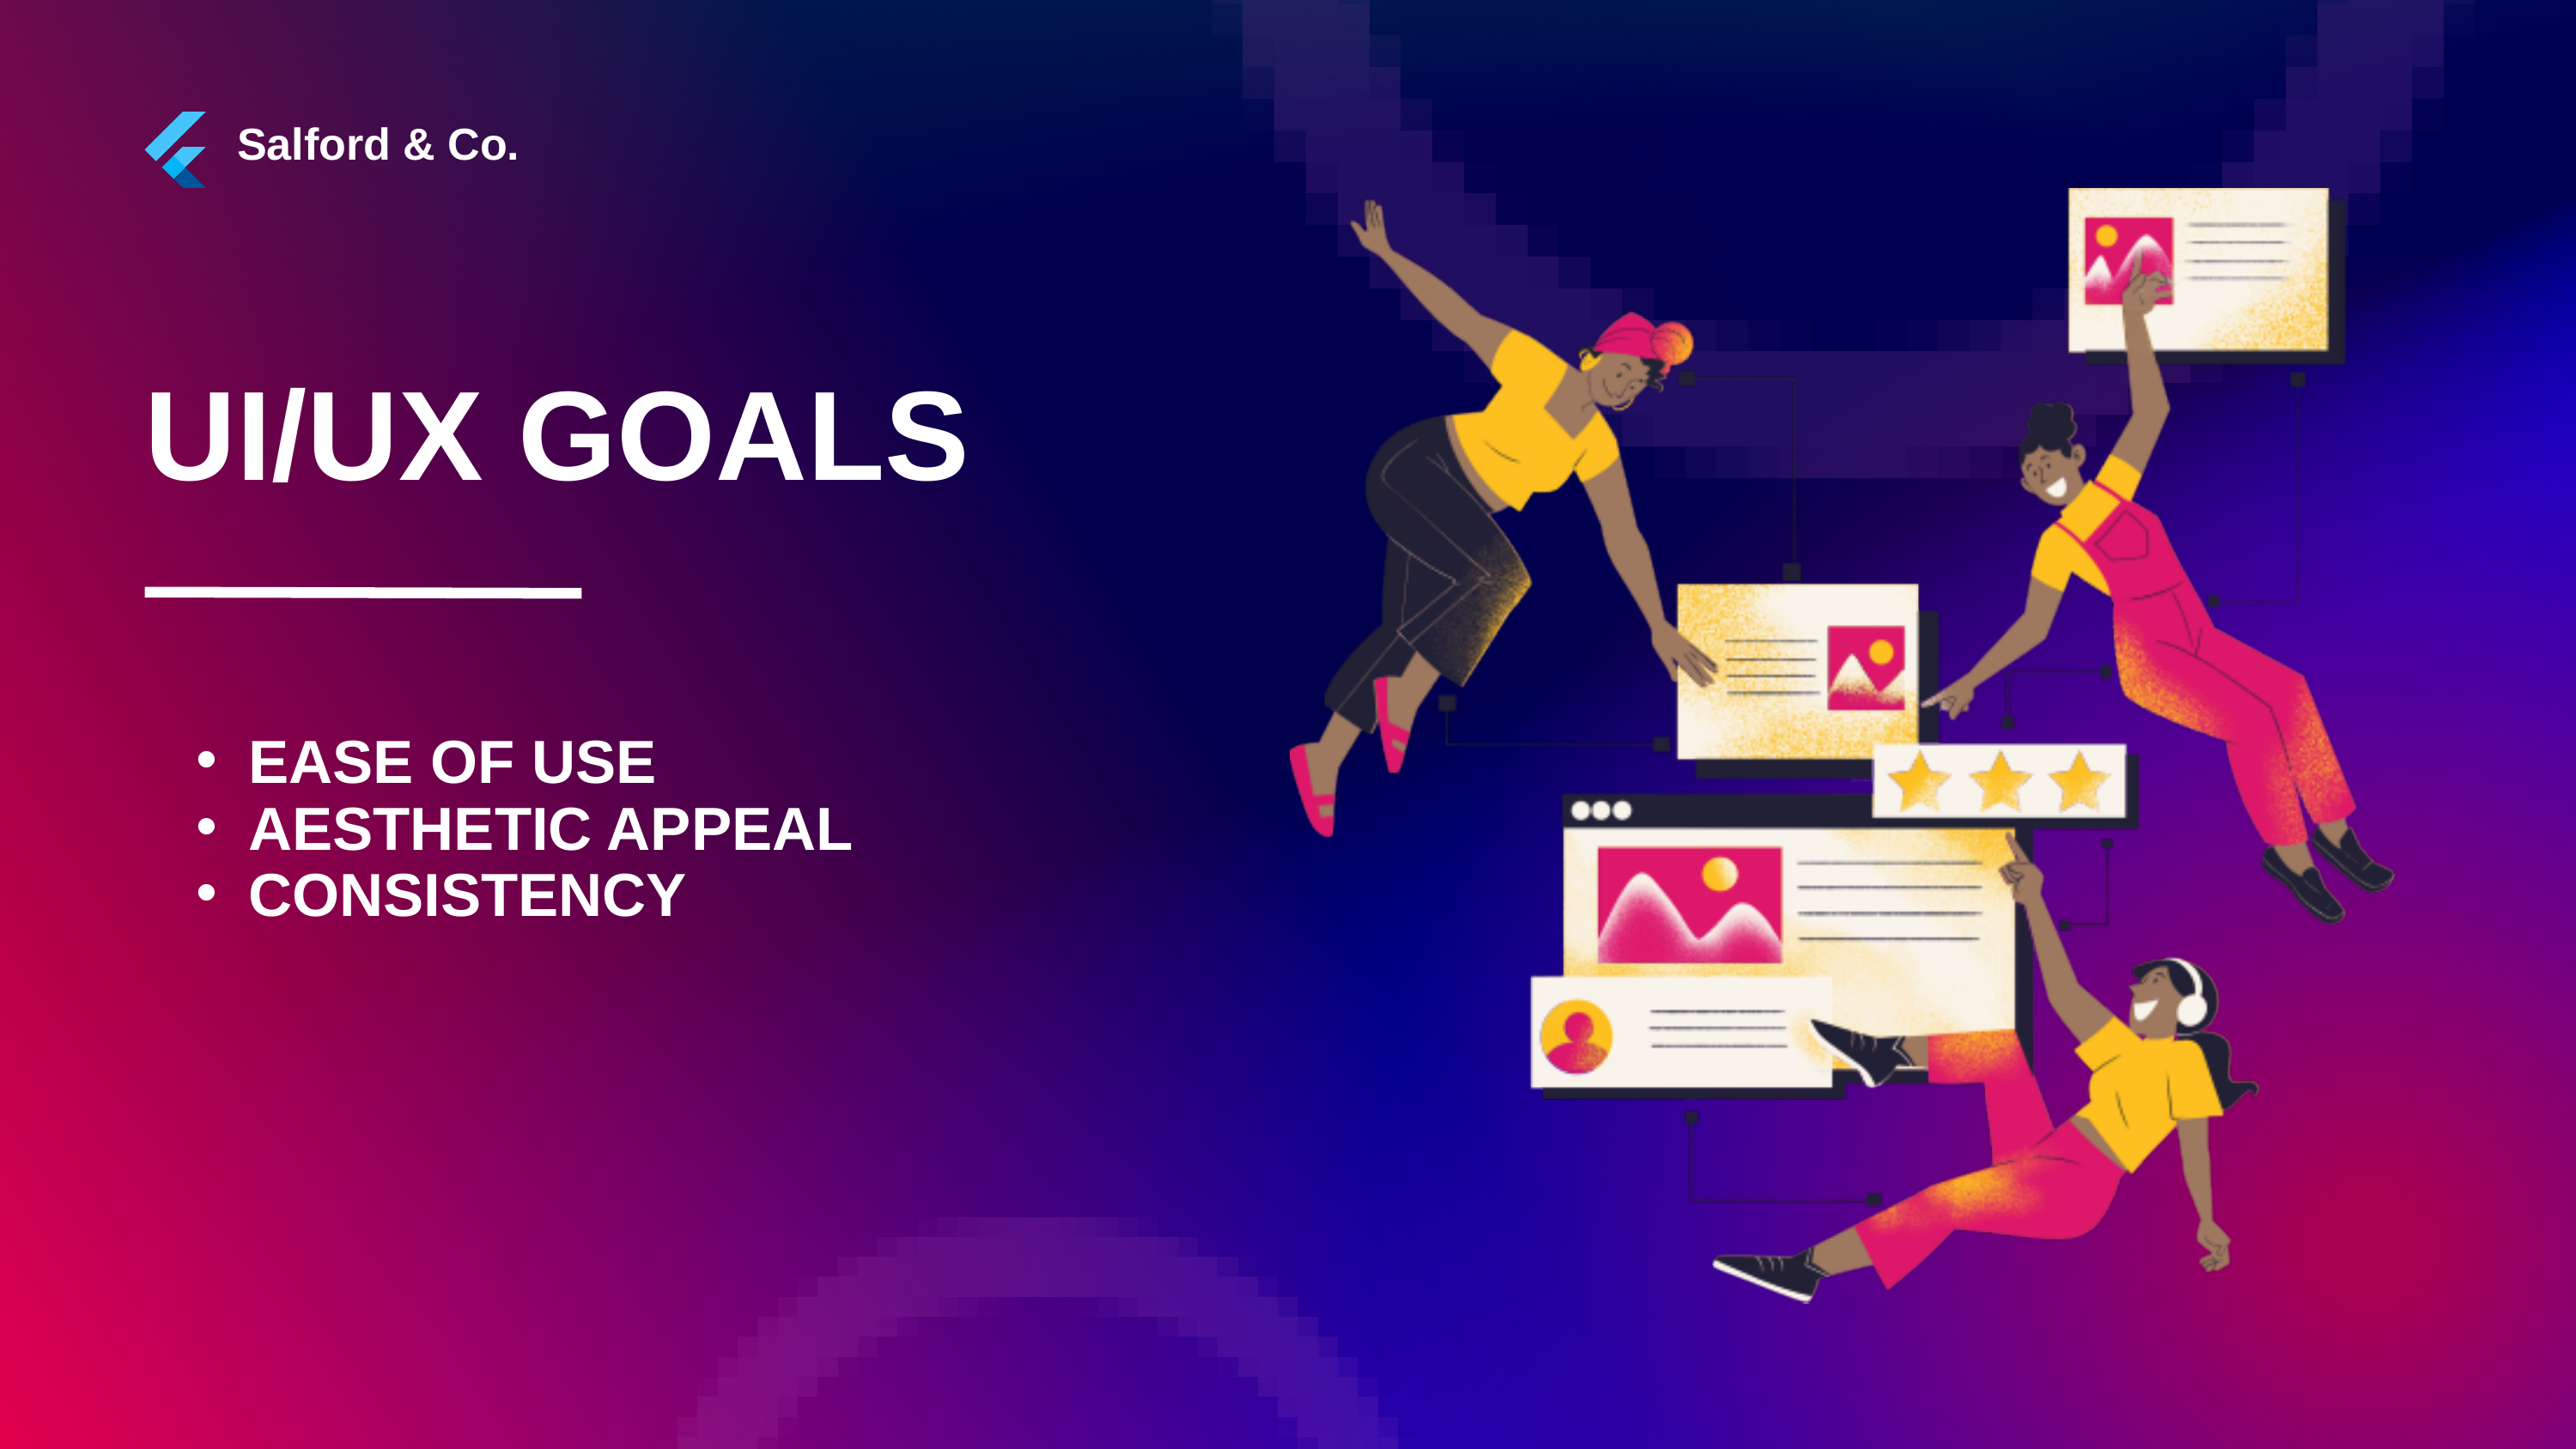

Salford & Co.

UI/UX GOALS

EASE OF USE
AESTHETIC APPEAL
CONSISTENCY